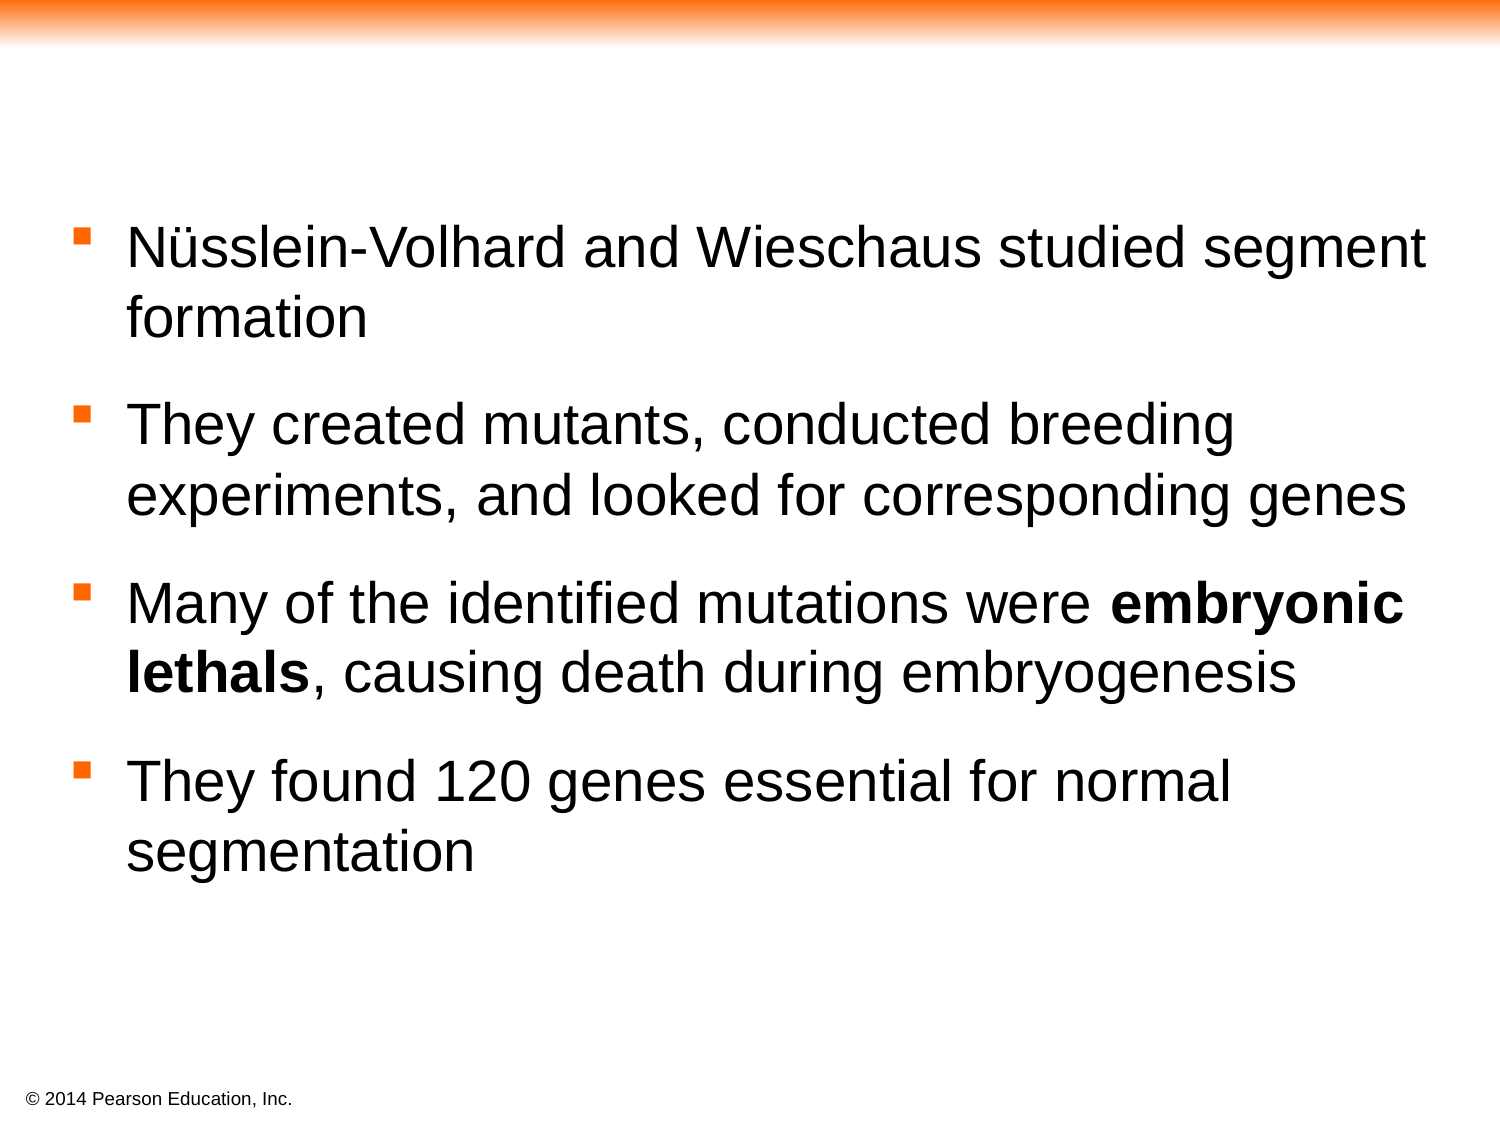

#
Nüsslein-Volhard and Wieschaus studied segment formation
They created mutants, conducted breeding experiments, and looked for corresponding genes
Many of the identified mutations were embryonic lethals, causing death during embryogenesis
They found 120 genes essential for normal segmentation